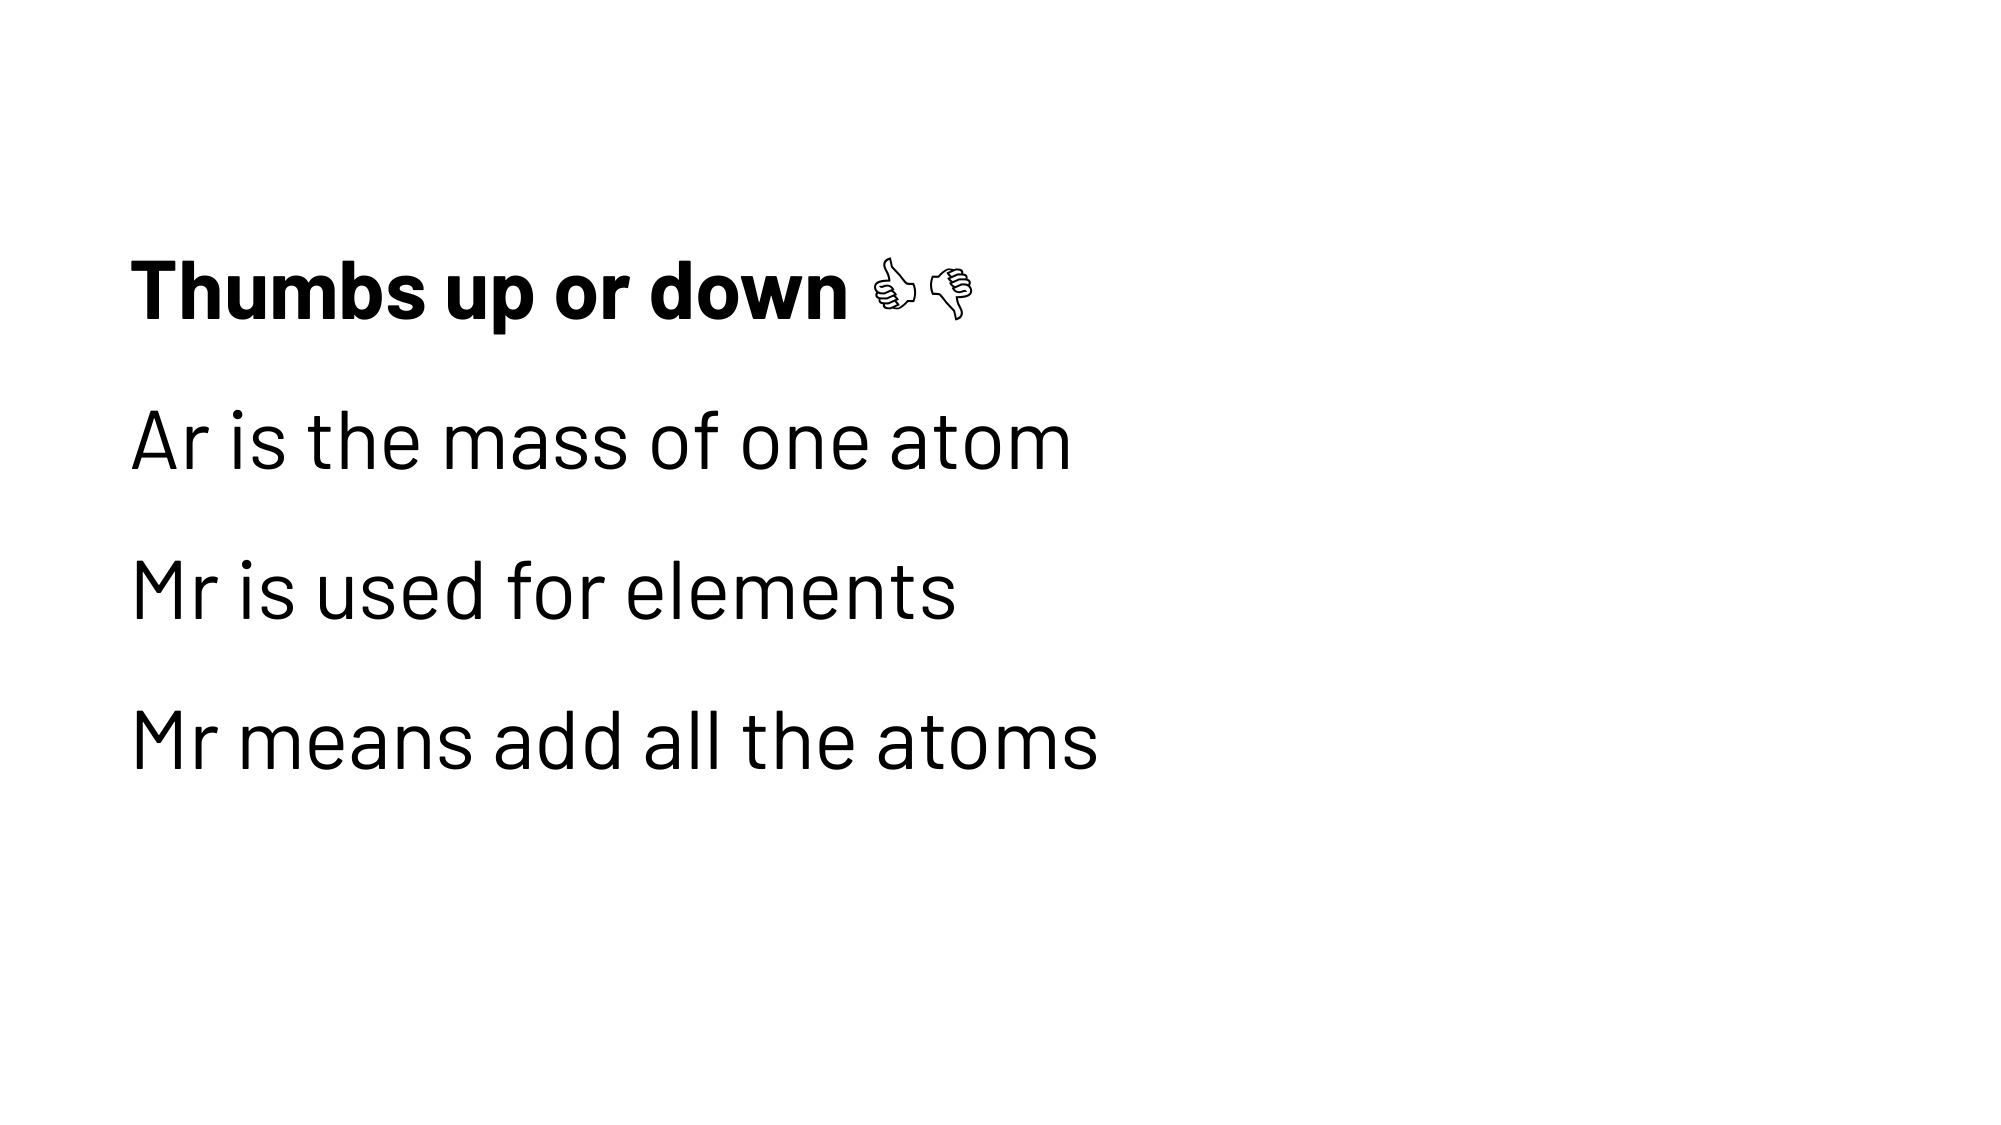

Thumbs up or down 👍👎
Ar is the mass of one atom
Mr is used for elements
Mr means add all the atoms